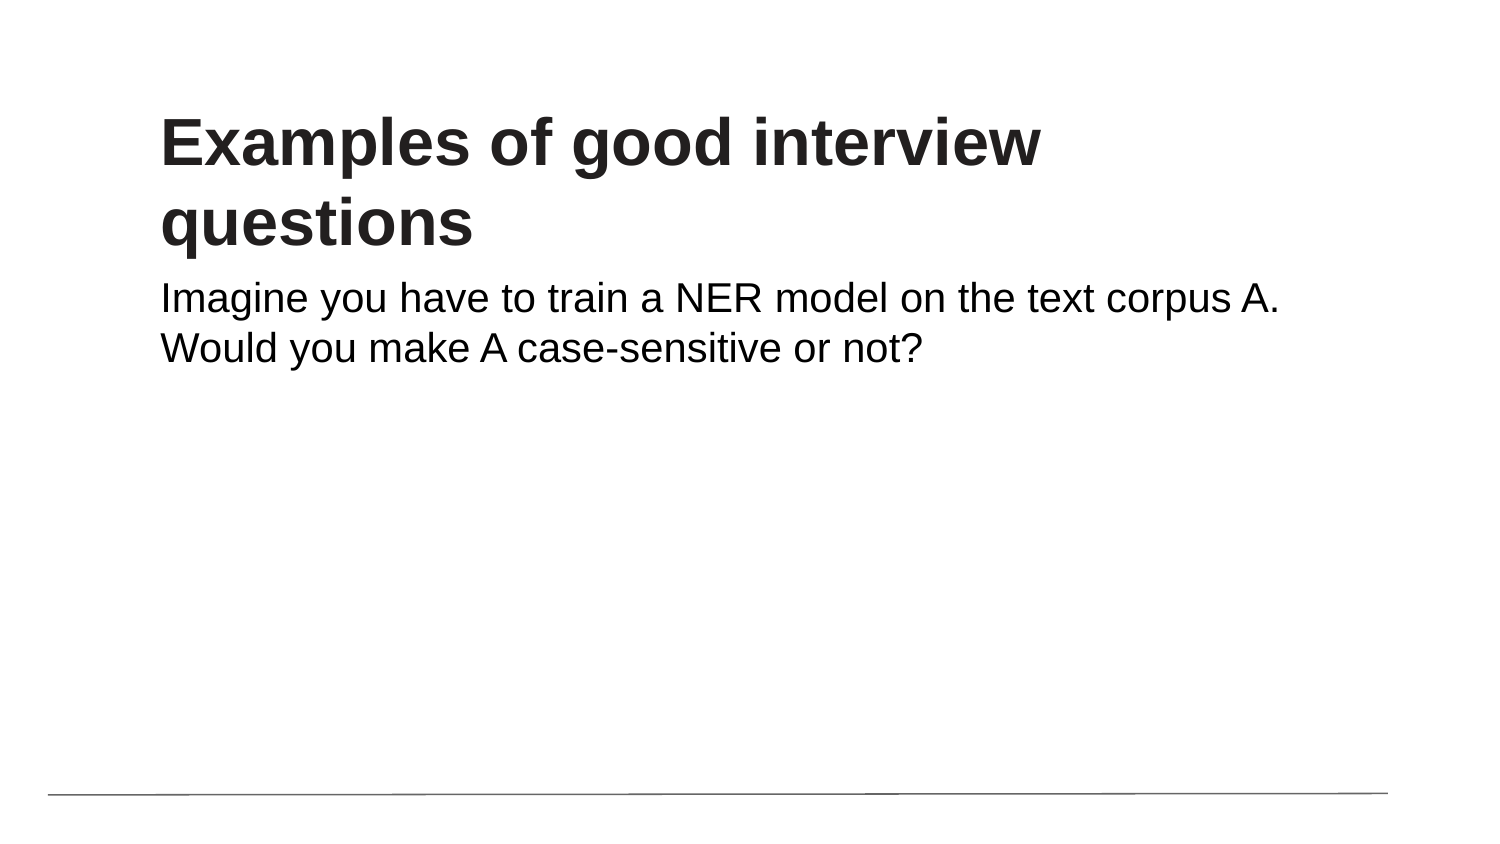

Examples of good interview questions
Imagine you have to train a NER model on the text corpus A. Would you make A case-sensitive or not?